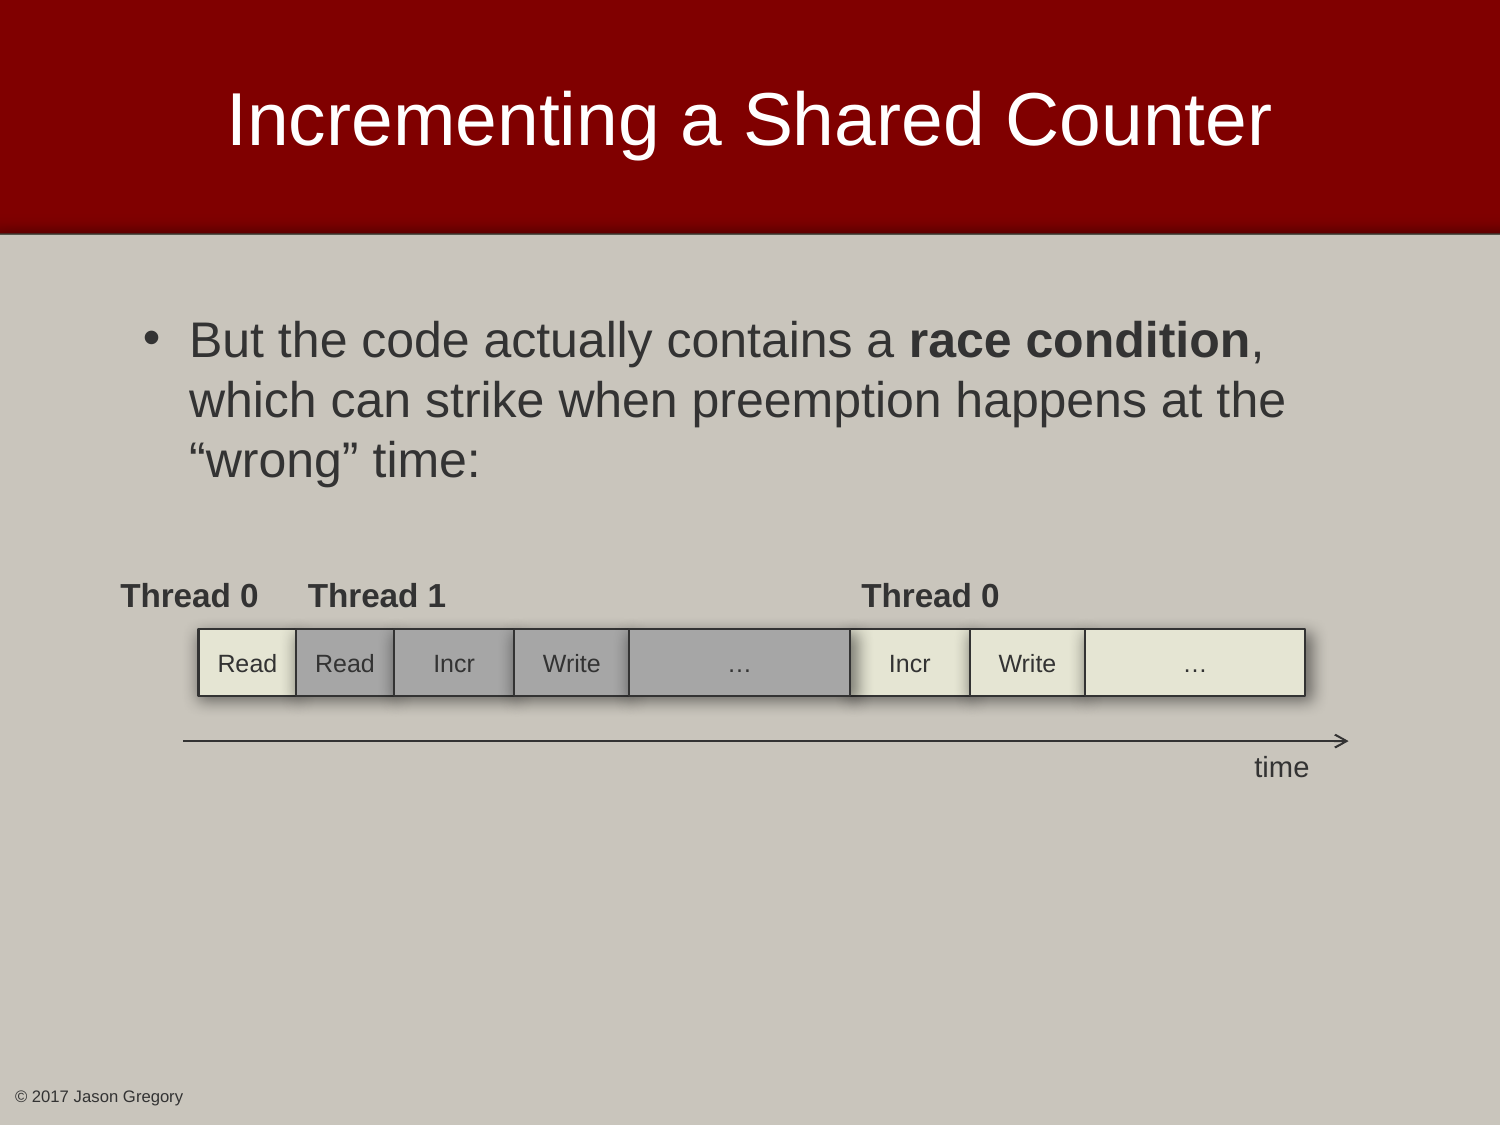

# Incrementing a Shared Counter
But the code actually contains a race condition, which can strike when preemption happens at the “wrong” time:
Thread 0
Thread 1
Thread 0
Read
Read
Incr
Write
…
Incr
Write
…
time
© 2017 Jason Gregory